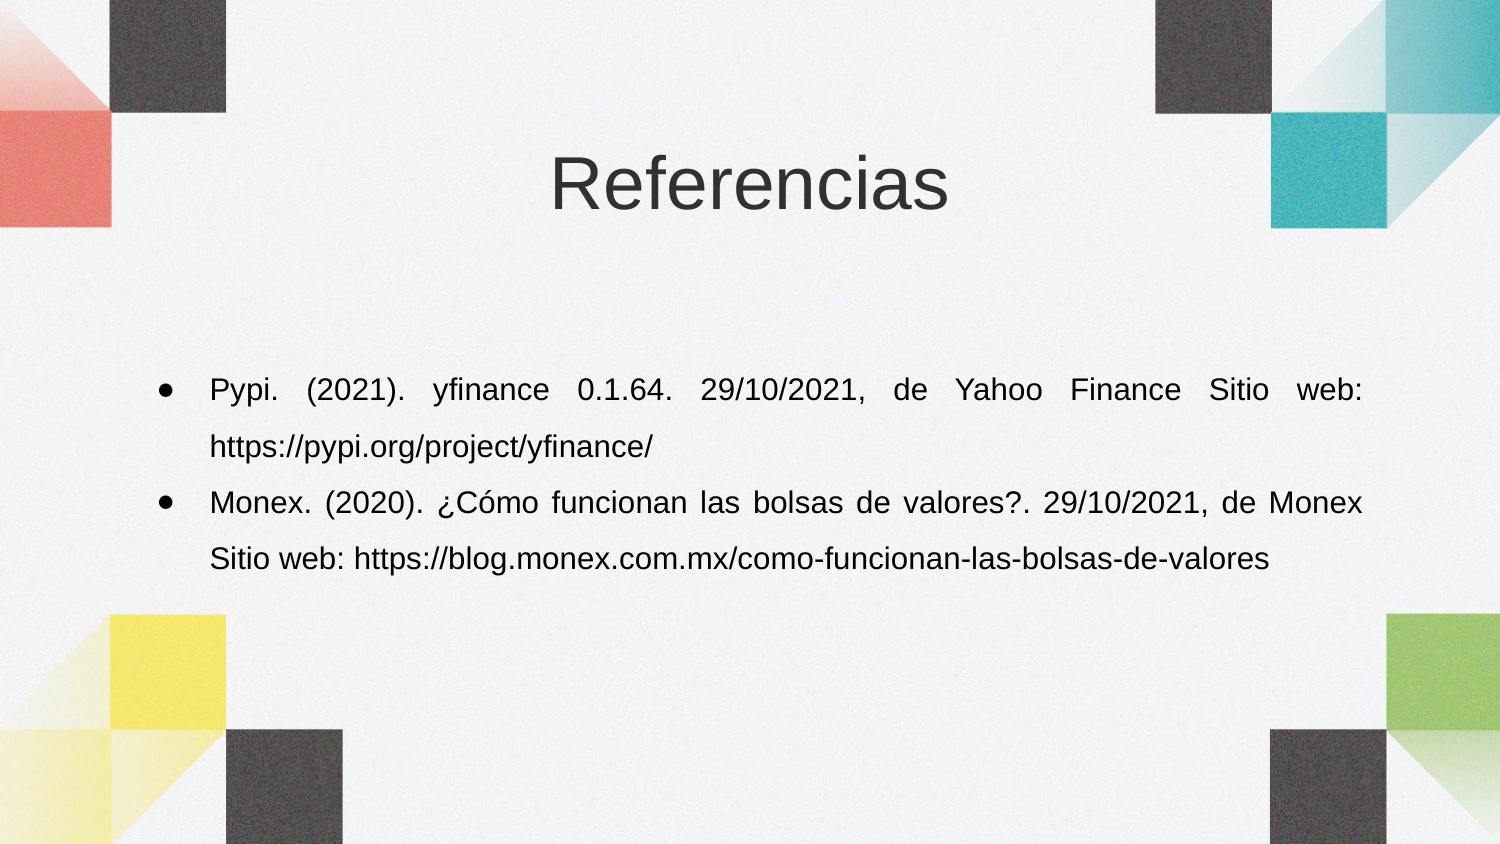

# Referencias
Pypi. (2021). yfinance 0.1.64. 29/10/2021, de Yahoo Finance Sitio web: https://pypi.org/project/yfinance/
Monex. (2020). ¿Cómo funcionan las bolsas de valores?. 29/10/2021, de Monex Sitio web: https://blog.monex.com.mx/como-funcionan-las-bolsas-de-valores